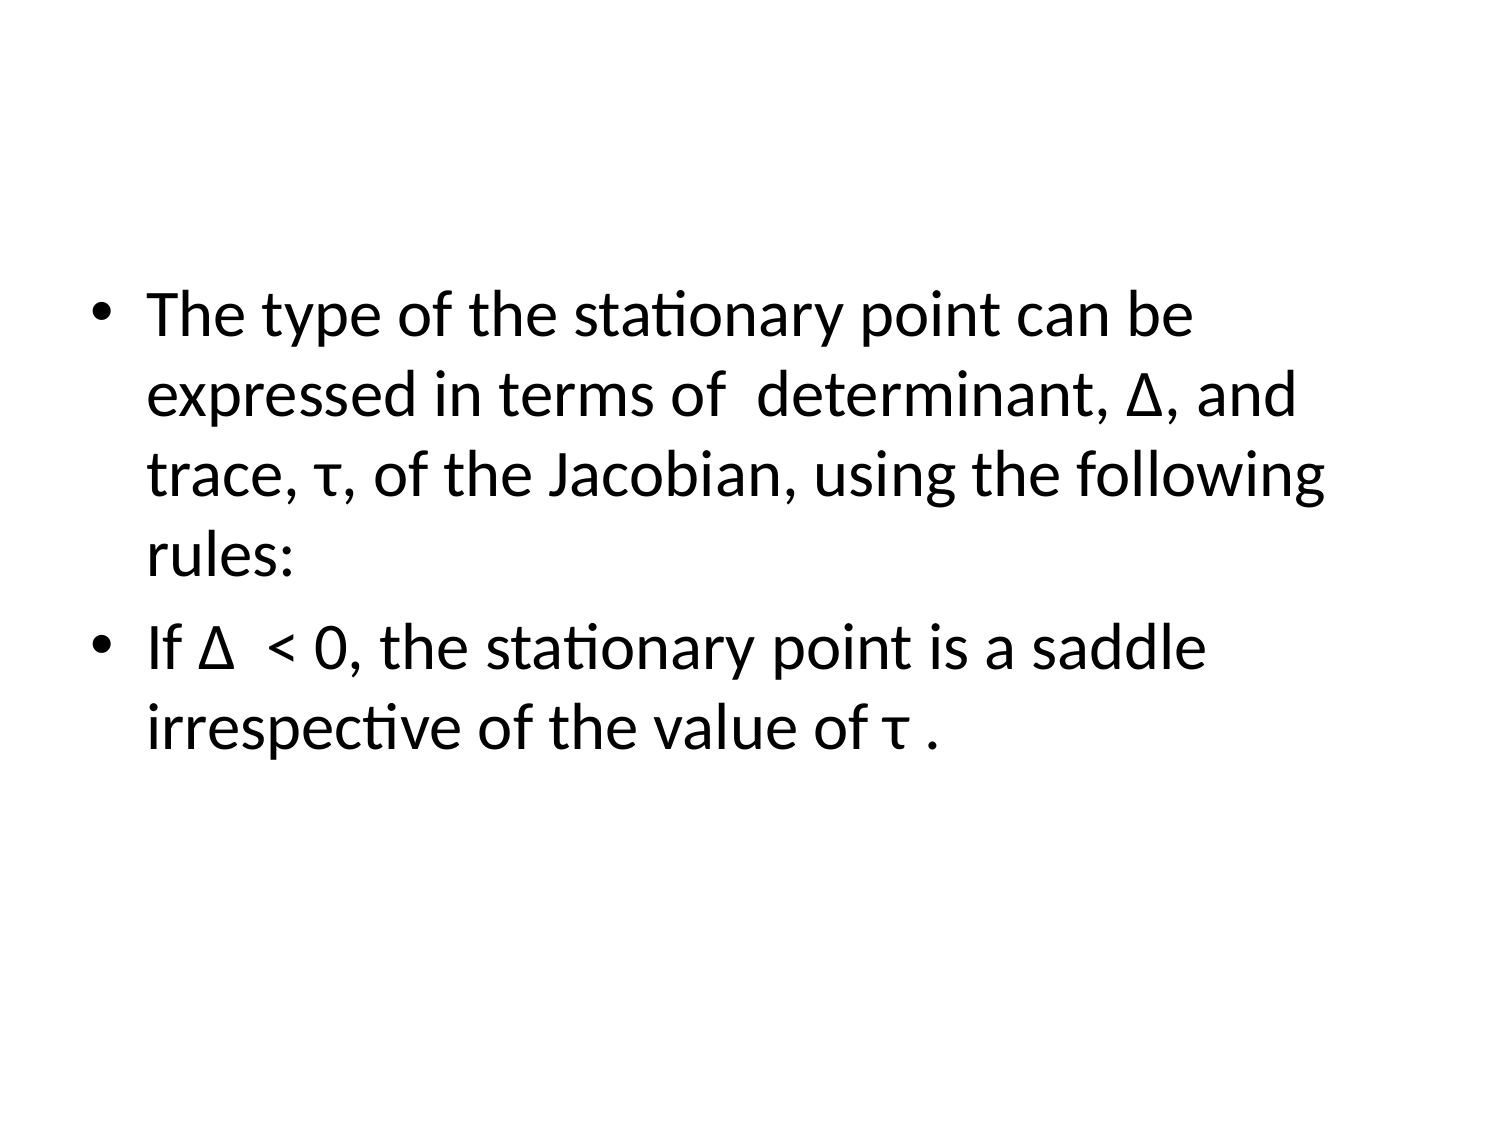

#
The type of the stationary point can be expressed in terms of  determinant, Δ, and trace, τ, of the Jacobian, using the following rules:
If Δ  < 0, the stationary point is a saddle irrespective of the value of τ .